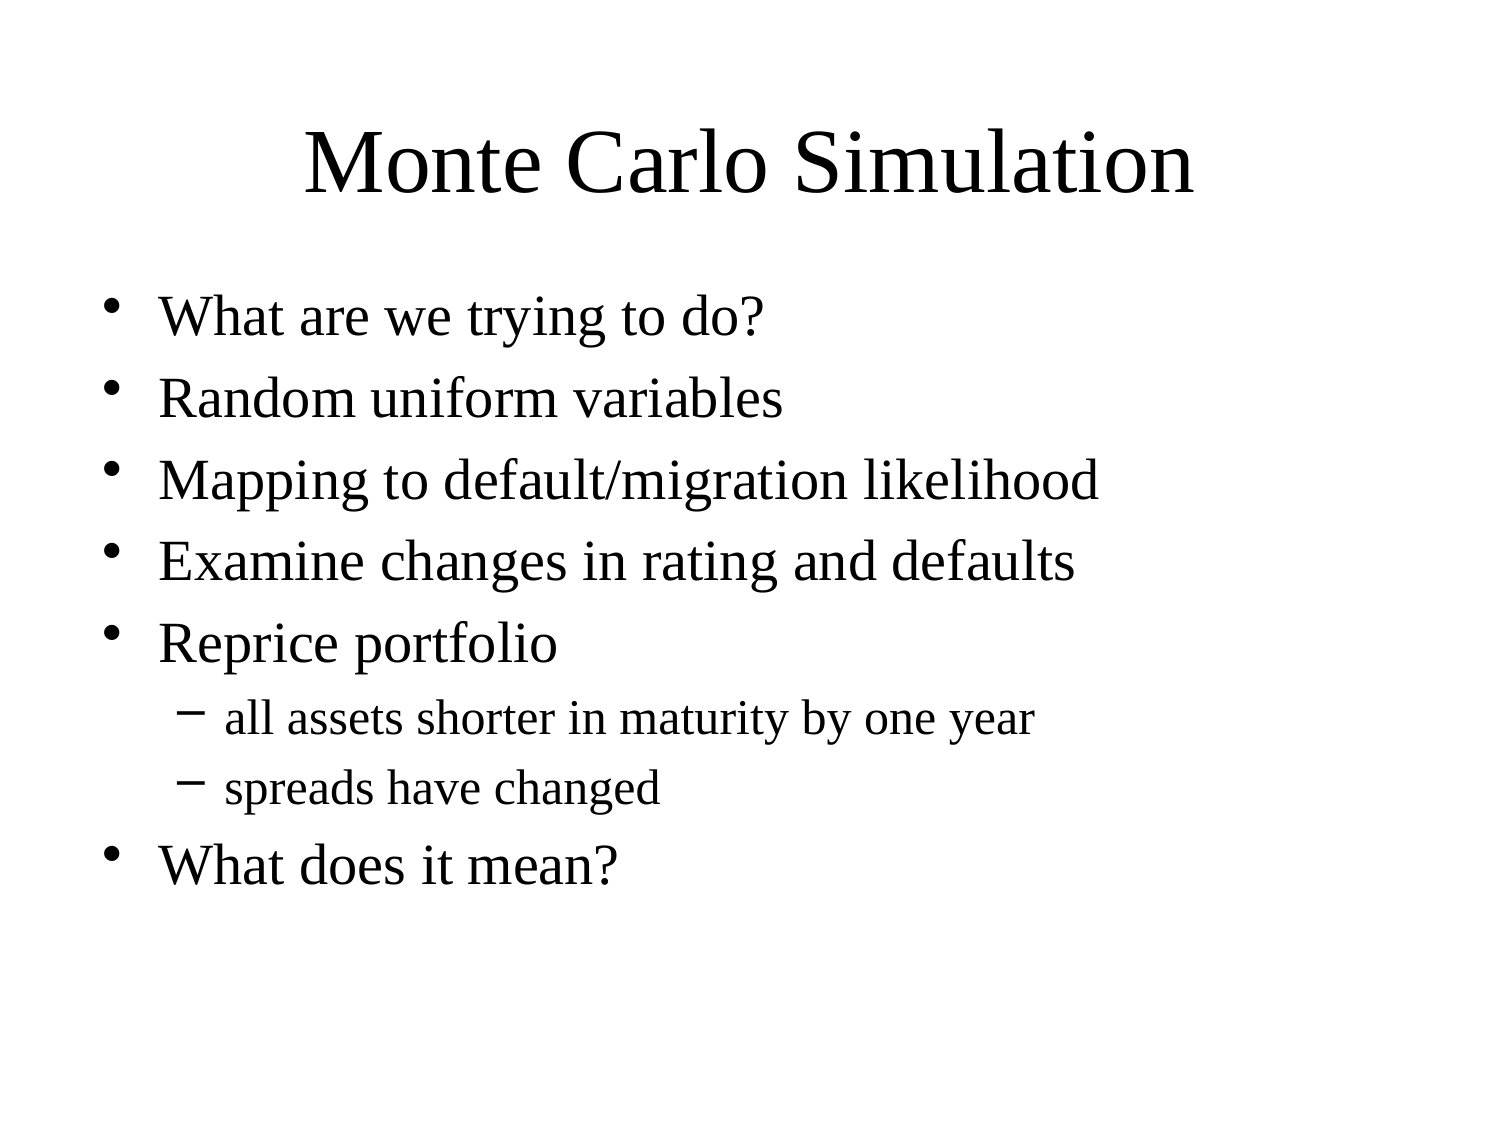

# Monte Carlo Simulation
What are we trying to do?
Random uniform variables
Mapping to default/migration likelihood
Examine changes in rating and defaults
Reprice portfolio
all assets shorter in maturity by one year
spreads have changed
What does it mean?